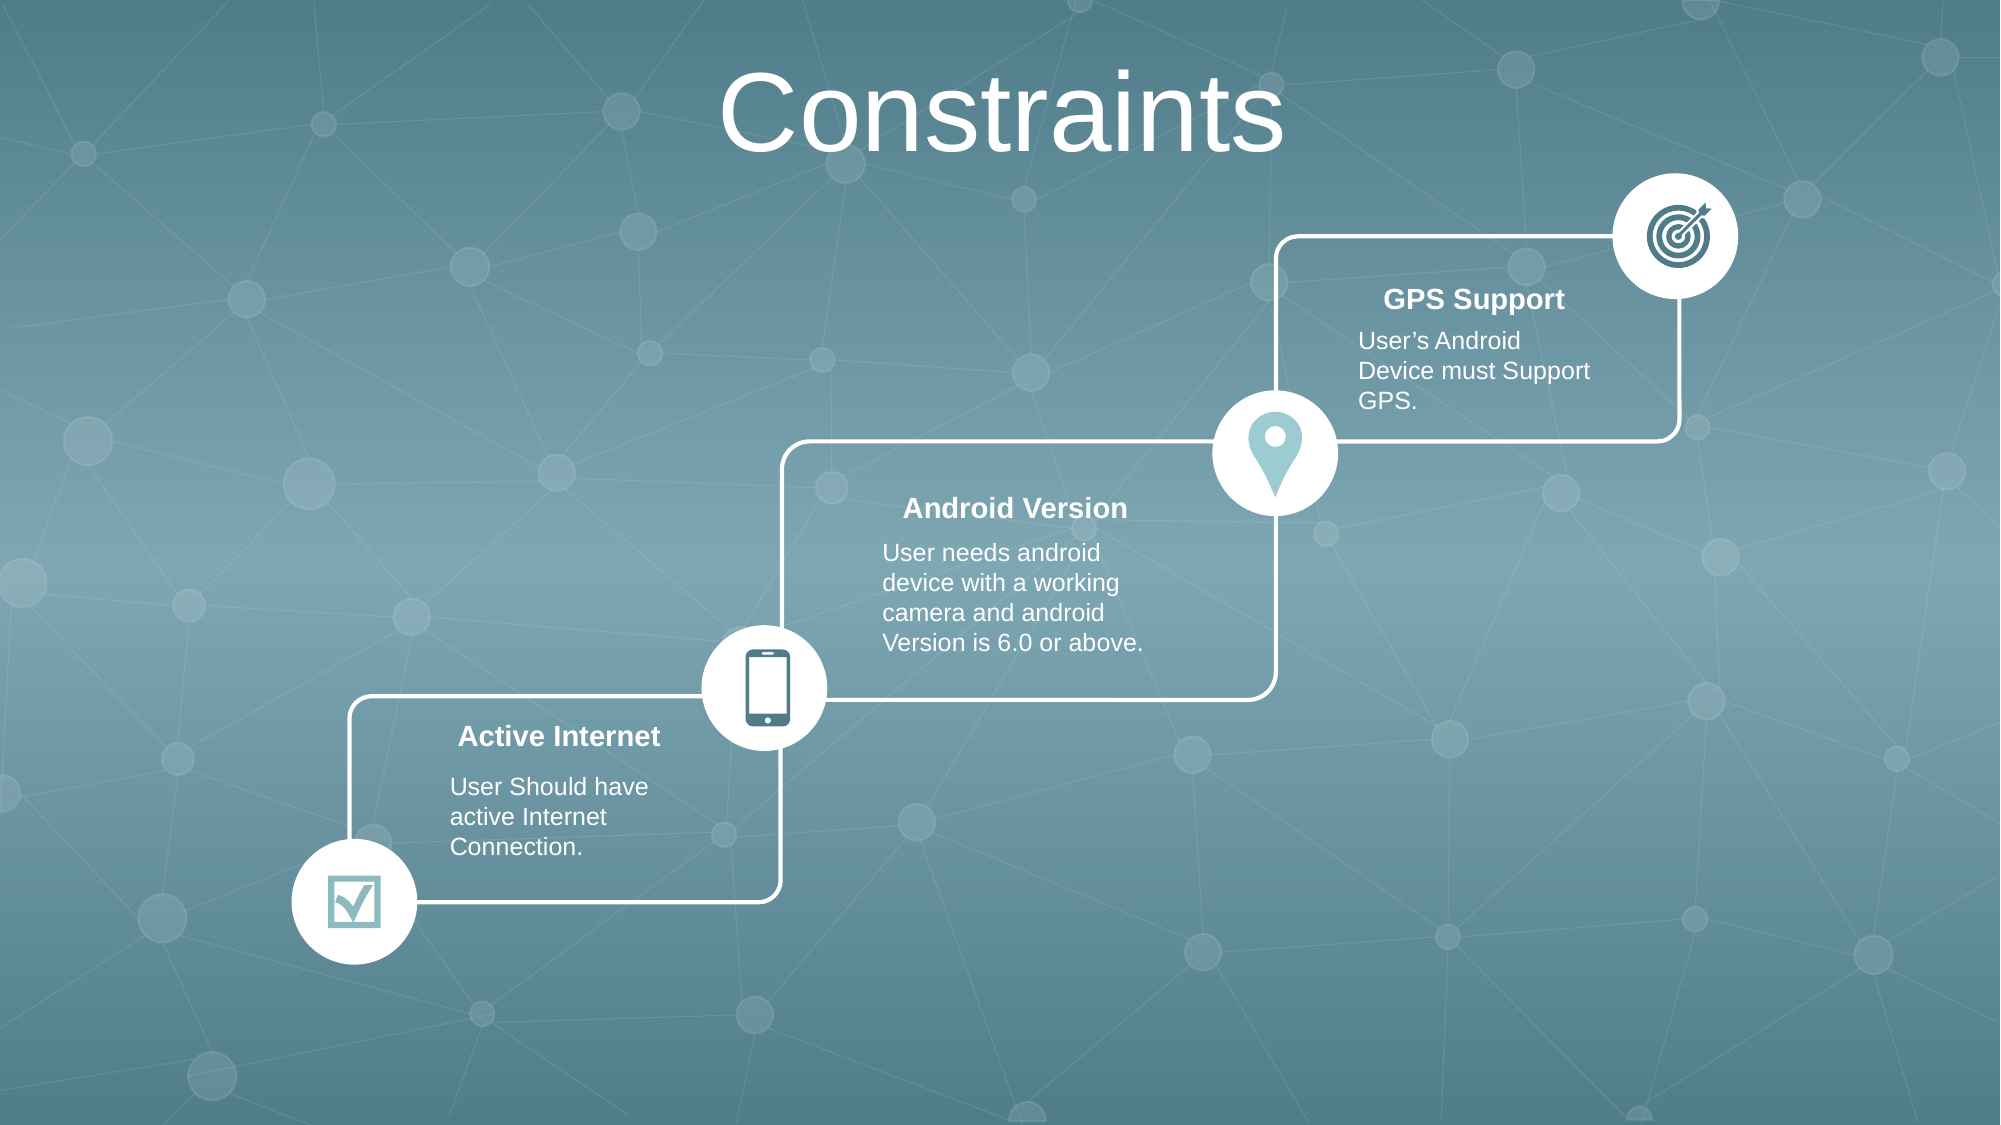

Constraints

GPS Support
User’s Android Device must Support GPS.

Android Version
User needs android device with a working camera and android Version is 6.0 or above.

Active Internet
User Should have active Internet Connection.